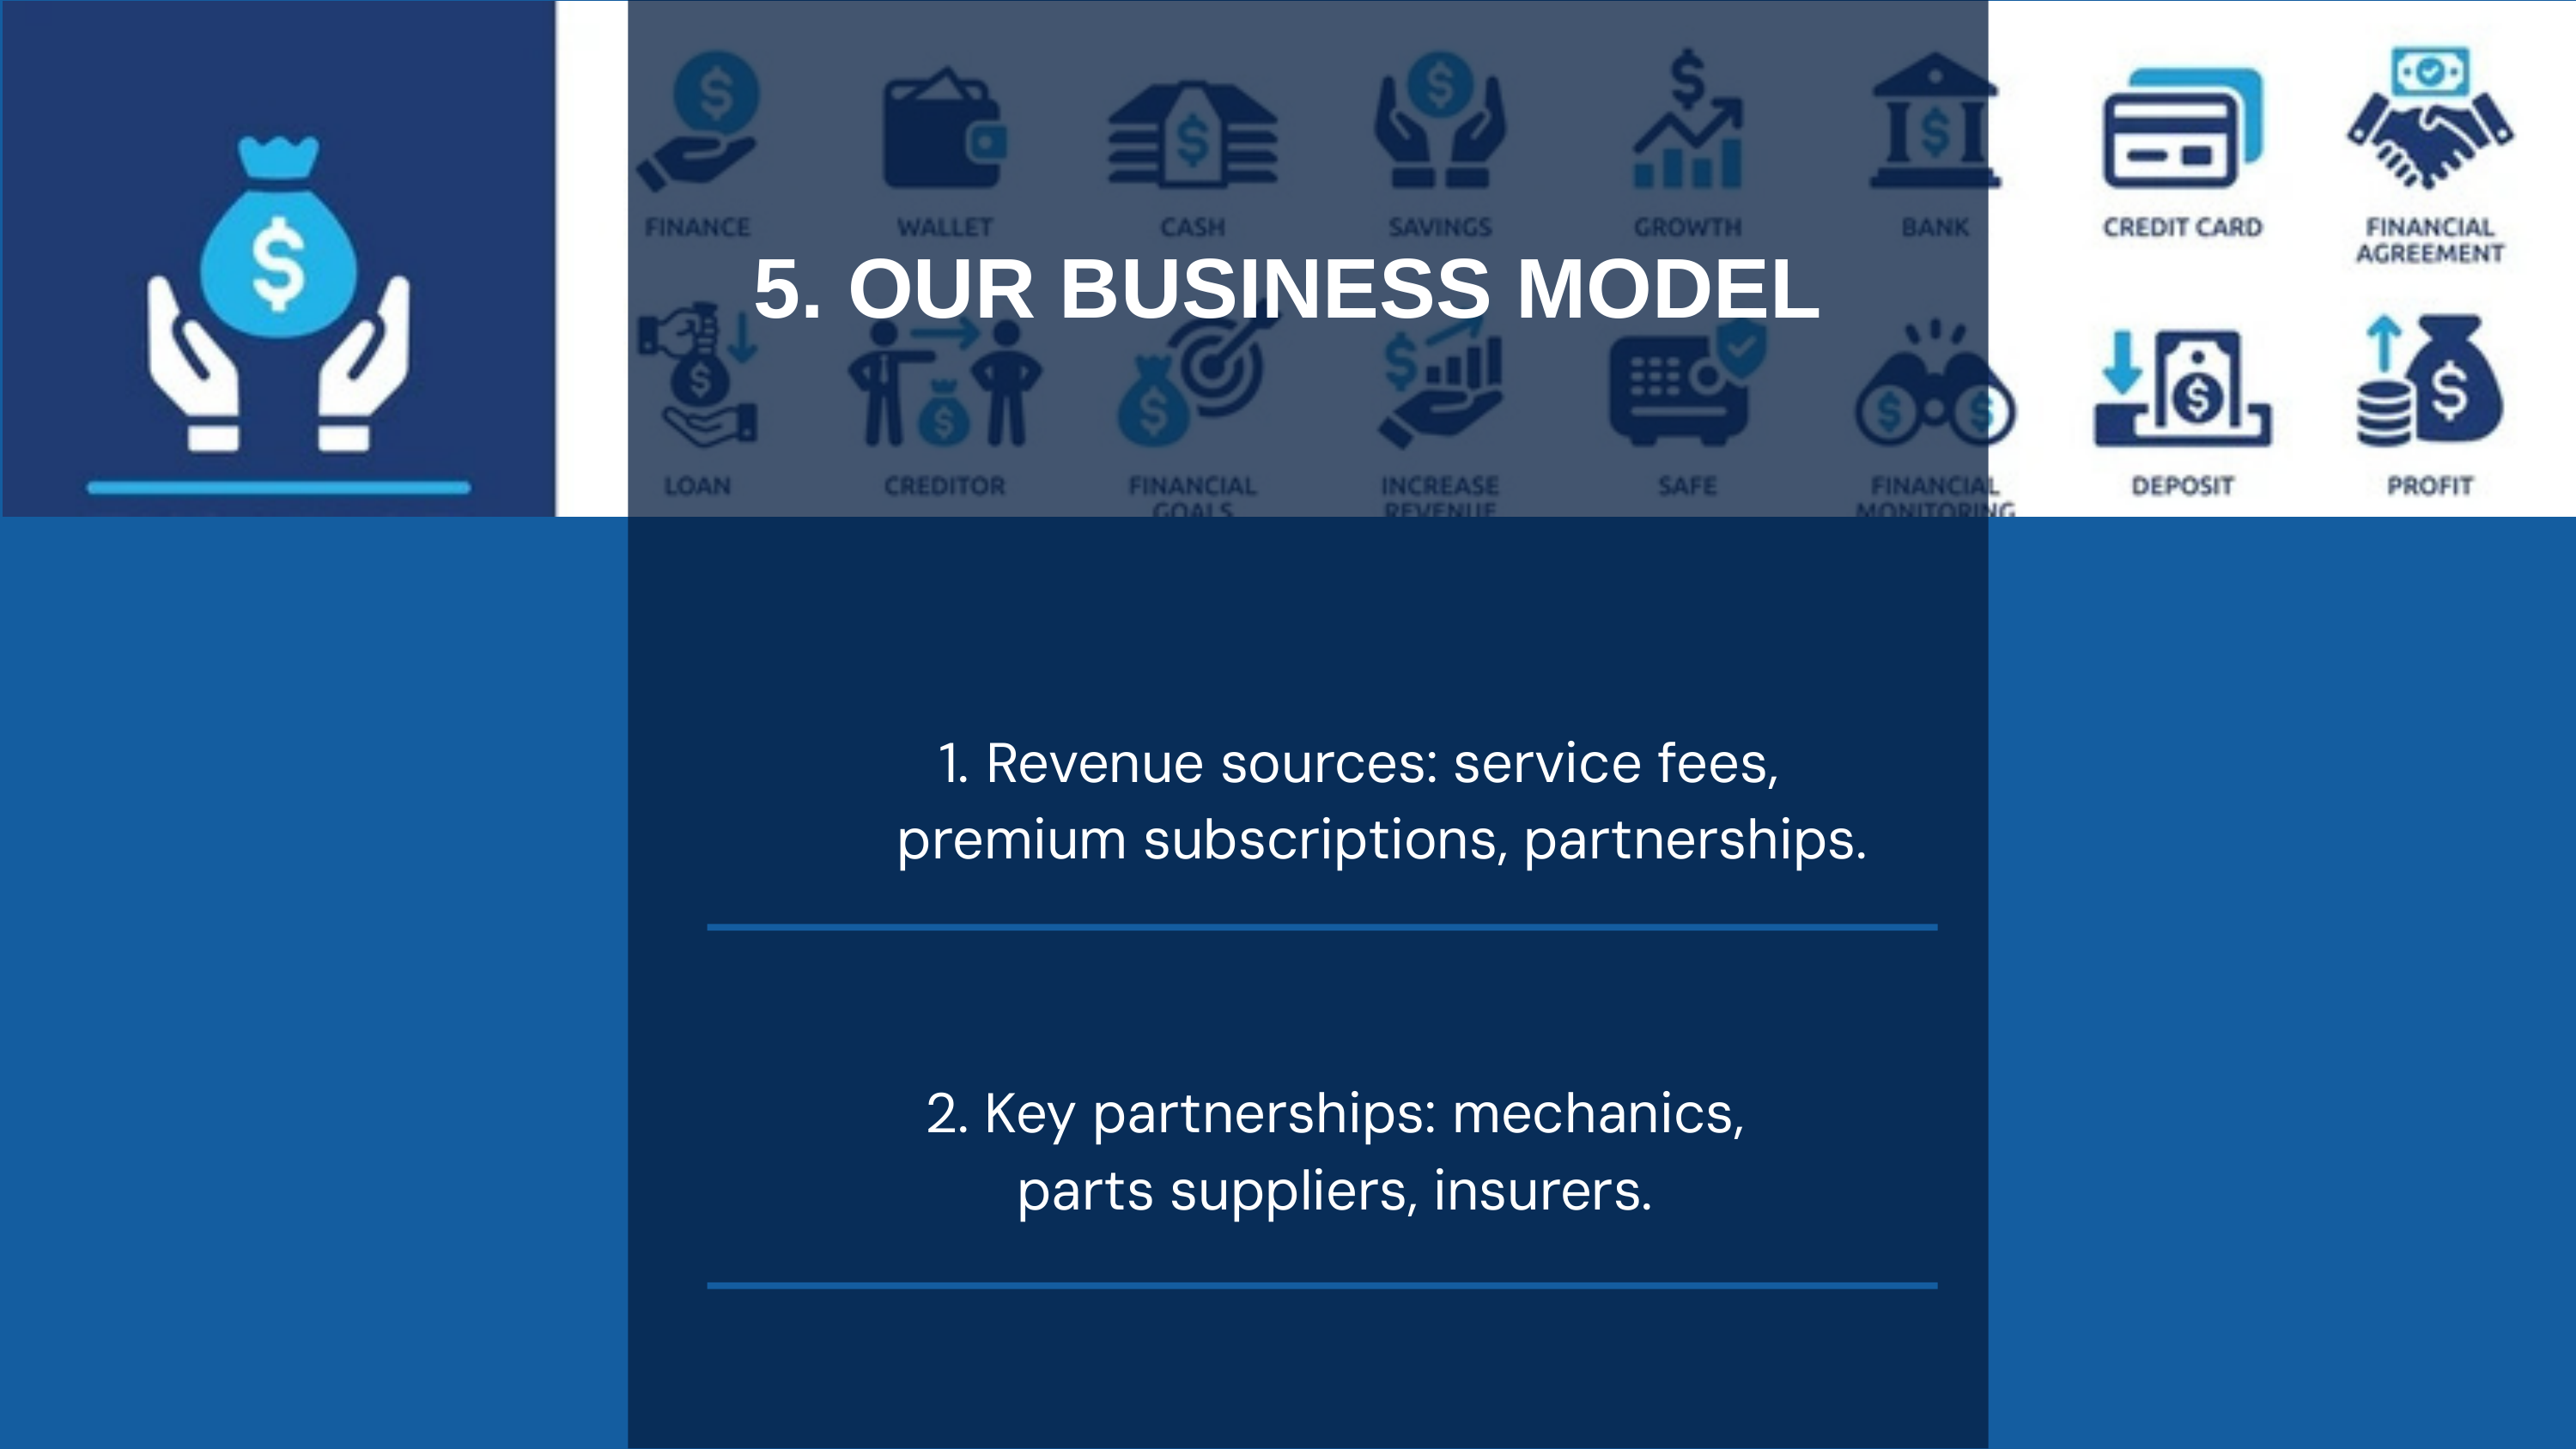

5. OUR BUSINESS MODEL
Revenue sources: service fees, premium subscriptions, partnerships.

2. Key partnerships: mechanics, parts suppliers, insurers.